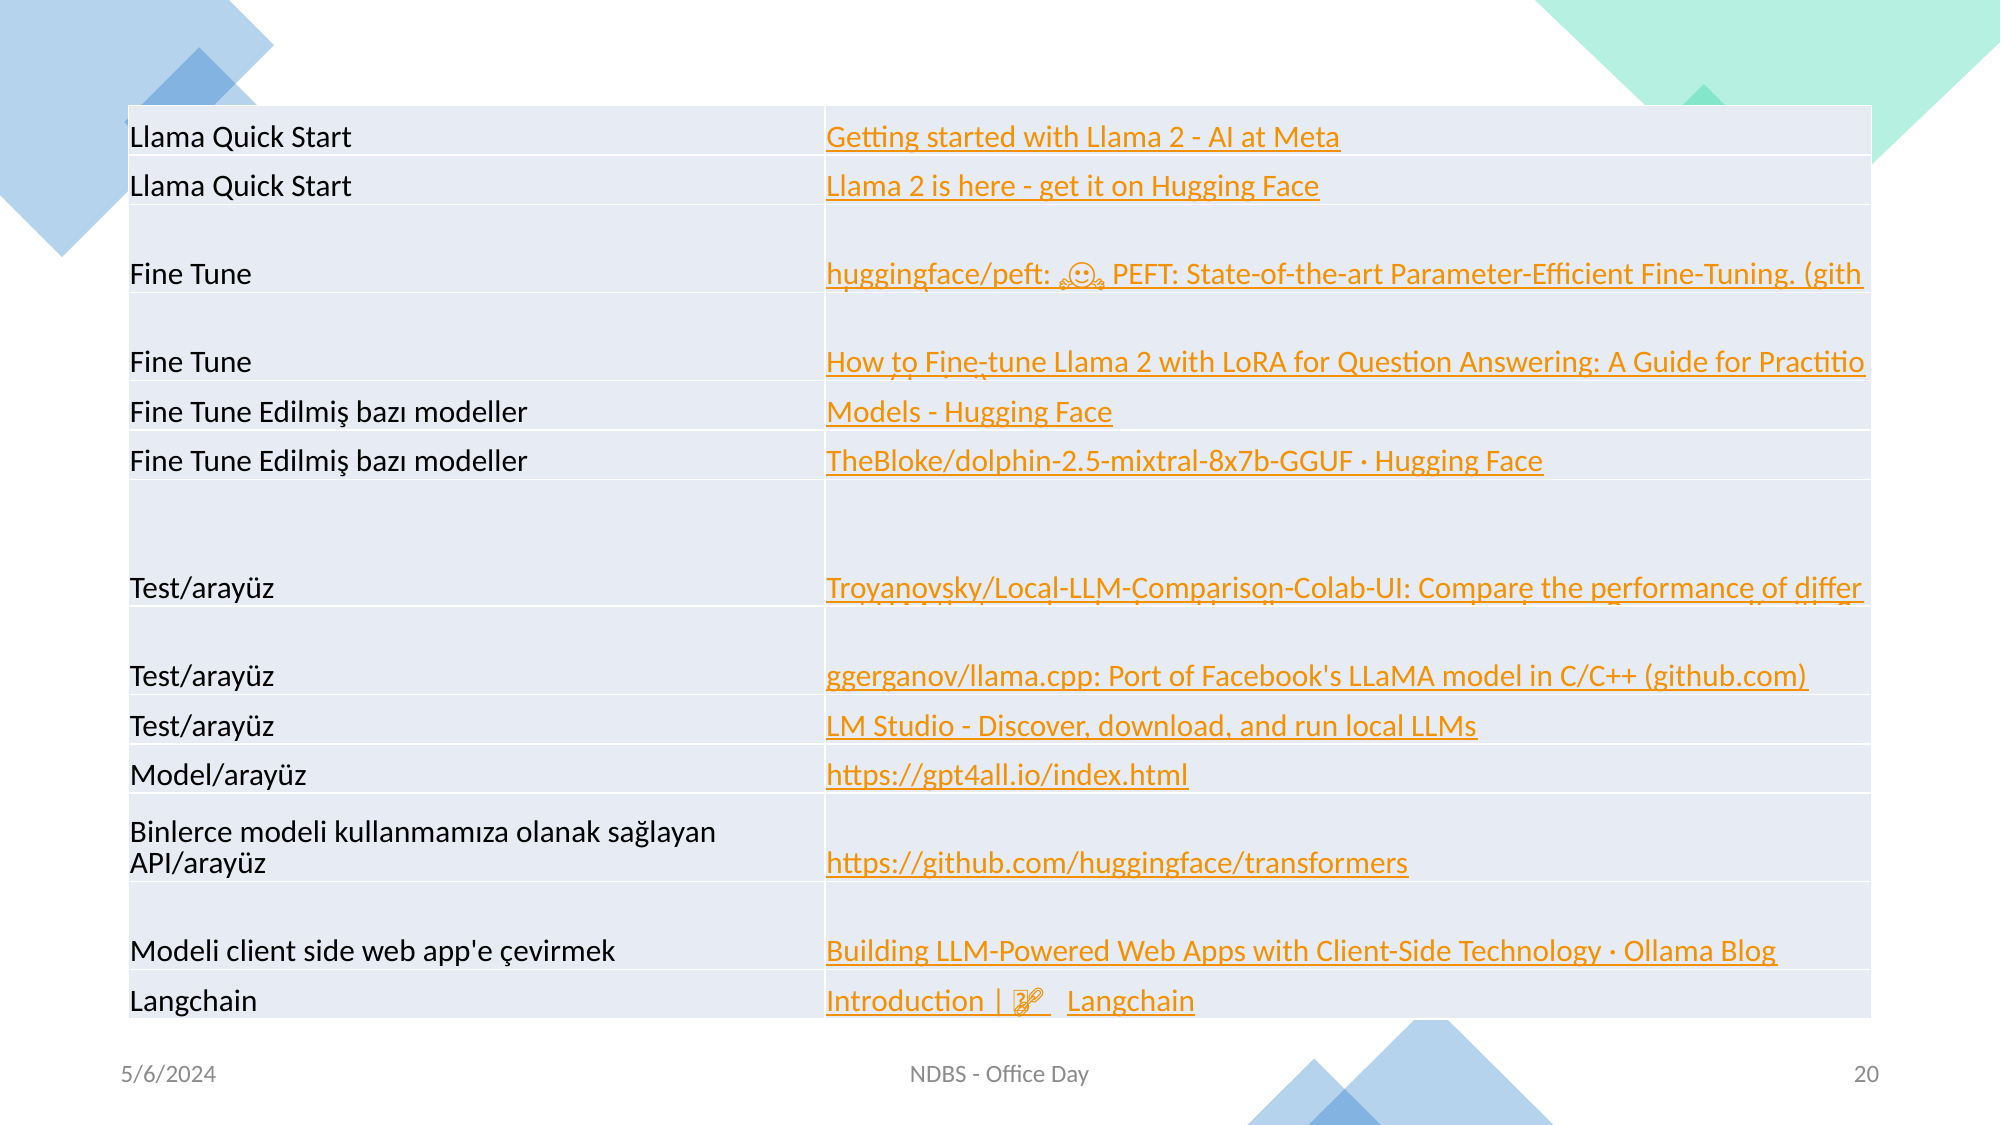

| Llama Quick Start | Getting started with Llama 2 - AI at Meta |
| --- | --- |
| Llama Quick Start | Llama 2 is here - get it on Hugging Face |
| Fine Tune | huggingface/peft: 🤗 PEFT: State-of-the-art Parameter-Efficient Fine-Tuning. (github.com) |
| Fine Tune | How to Fine-tune Llama 2 with LoRA for Question Answering: A Guide for Practitioners (deci.ai) |
| Fine Tune Edilmiş bazı modeller | Models - Hugging Face |
| Fine Tune Edilmiş bazı modeller | TheBloke/dolphin-2.5-mixtral-8x7b-GGUF · Hugging Face |
| Test/arayüz | Troyanovsky/Local-LLM-Comparison-Colab-UI: Compare the performance of different LLM that can be deployed locally on consumer hardware. Run yourself with Colab WebUI. (github.com) |
| Test/arayüz | ggerganov/llama.cpp: Port of Facebook's LLaMA model in C/C++ (github.com) |
| Test/arayüz | LM Studio - Discover, download, and run local LLMs |
| Model/arayüz | https://gpt4all.io/index.html |
| Binlerce modeli kullanmamıza olanak sağlayan API/arayüz | https://github.com/huggingface/transformers |
| Modeli client side web app'e çevirmek | Building LLM-Powered Web Apps with Client-Side Technology · Ollama Blog |
| Langchain | Introduction | 🦜️🔗 Langchain |

5/6/2024
NDBS - Office Day
20